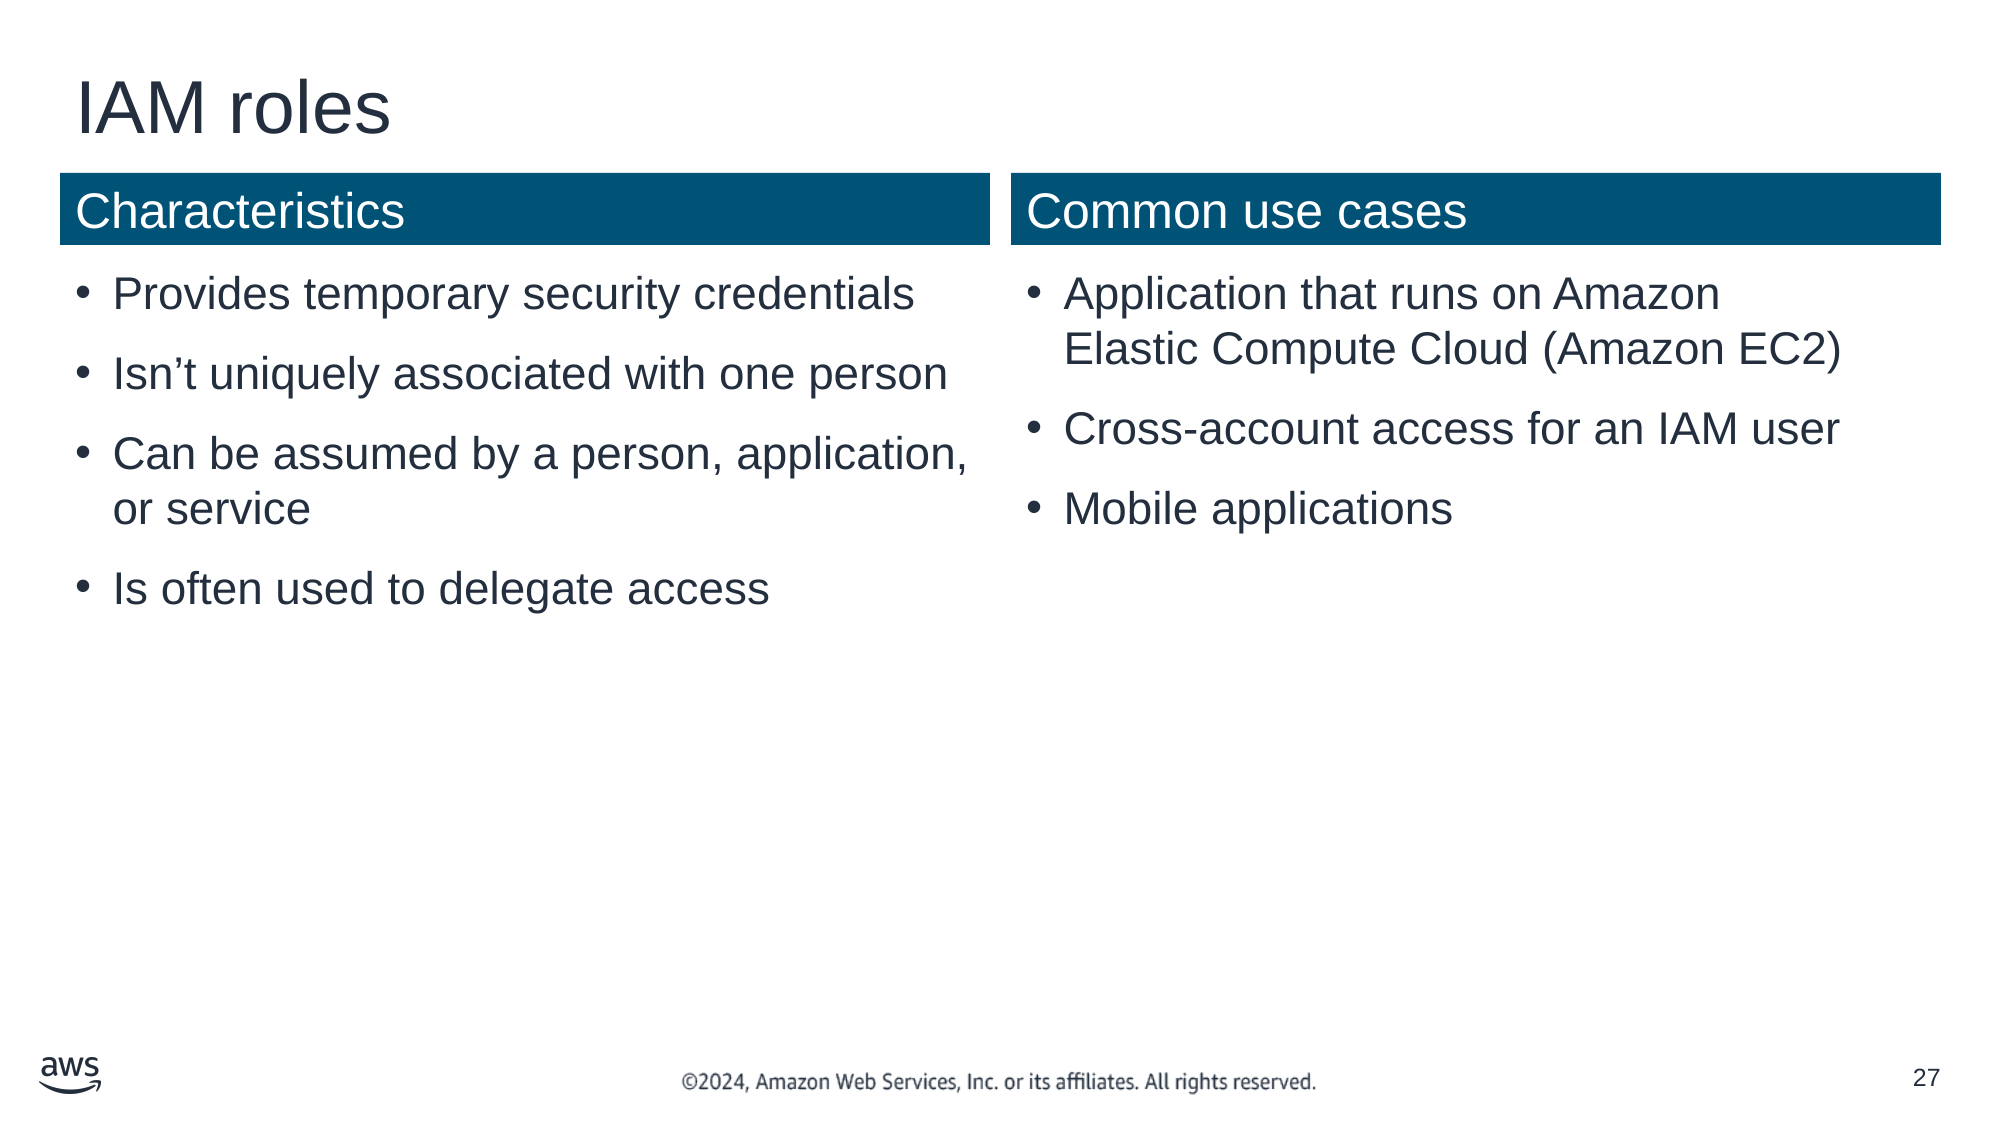

# IAM roles
Characteristics
Common use cases
Provides temporary security credentials
Isn’t uniquely associated with one person
Can be assumed by a person, application, or service
Is often used to delegate access
Application that runs on Amazon
Elastic Compute Cloud (Amazon EC2)
Cross-account access for an IAM user
Mobile applications

27